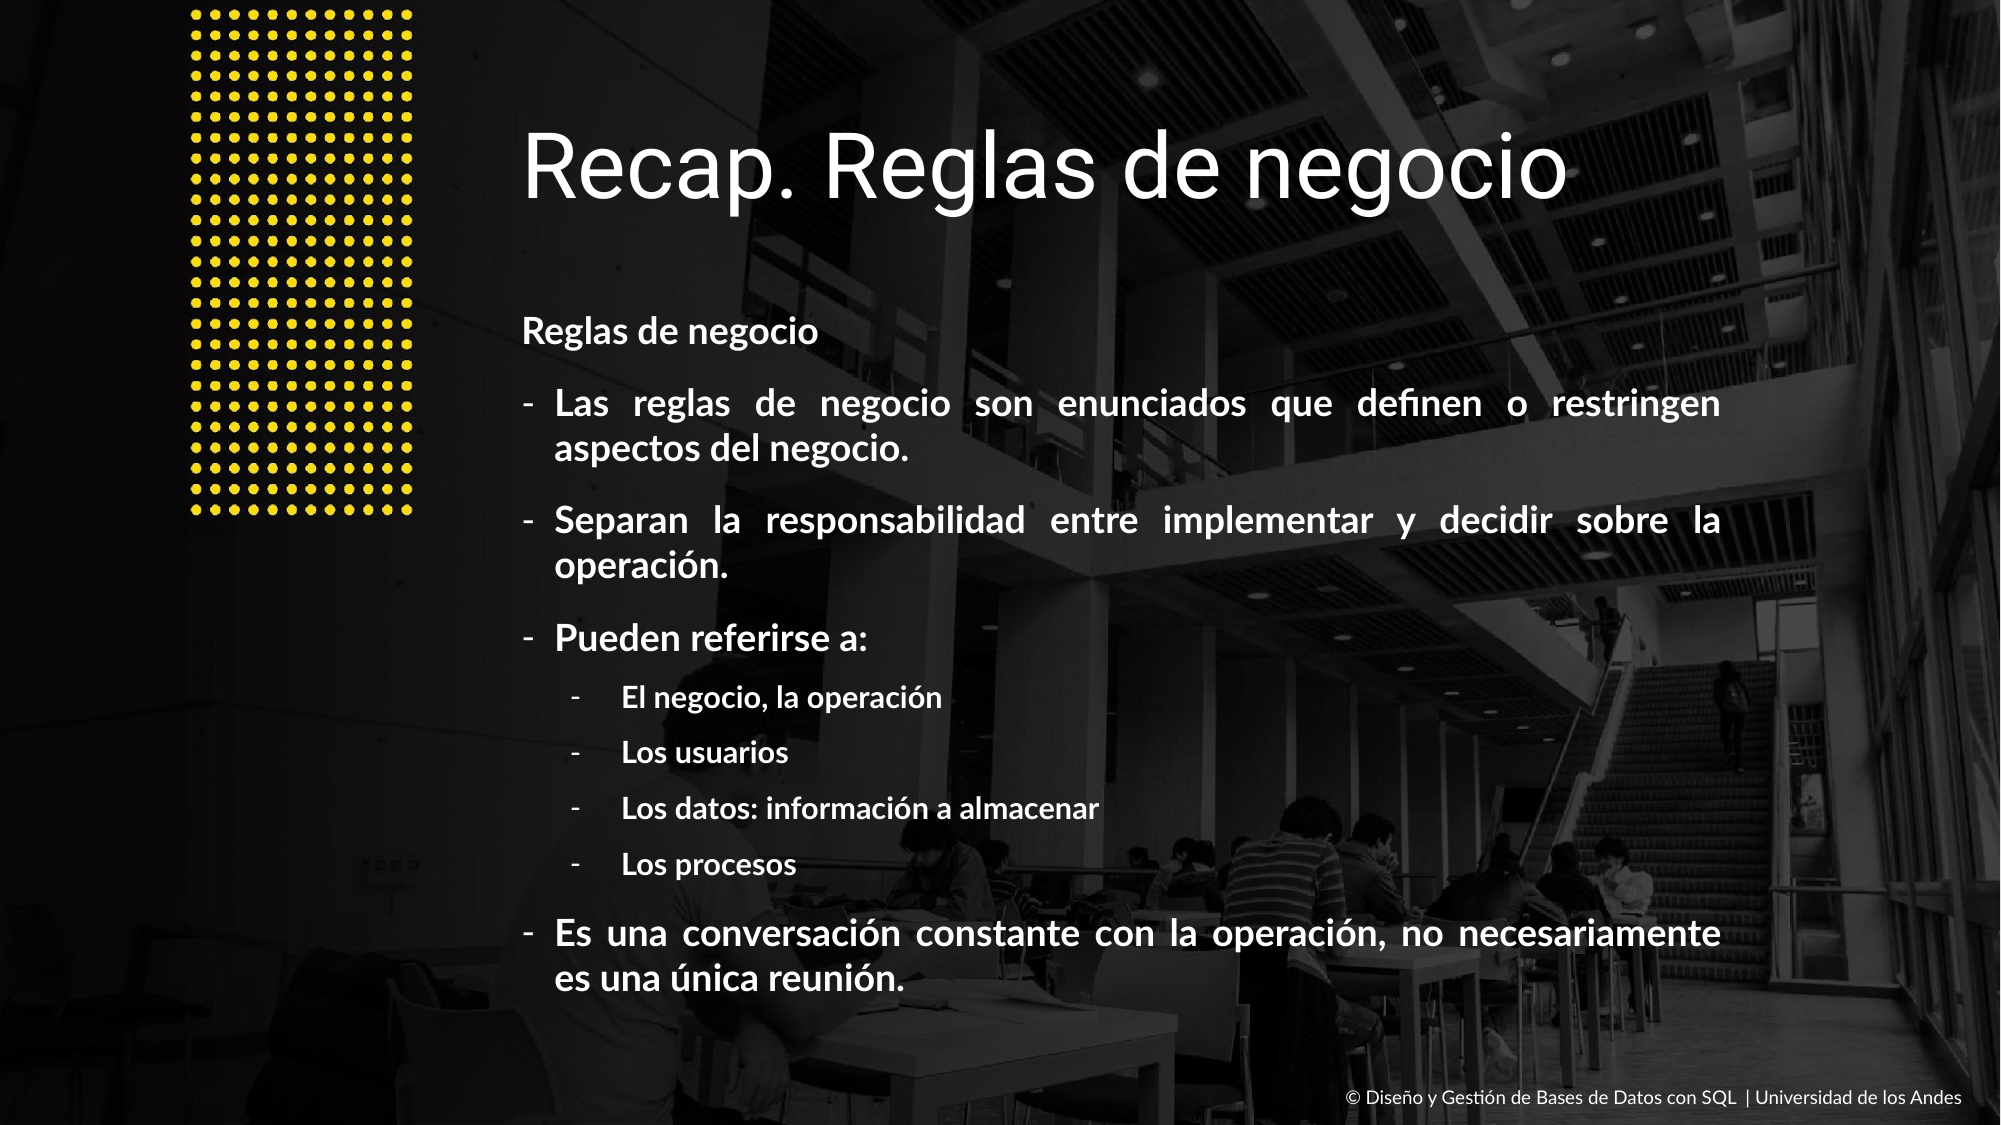

# Recap. Reglas de negocio
Reglas de negocio
Las reglas de negocio son enunciados que definen o restringen aspectos del negocio.
Separan la responsabilidad entre implementar y decidir sobre la operación.
Pueden referirse a:
El negocio, la operación
Los usuarios
Los datos: información a almacenar
Los procesos
Es una conversación constante con la operación, no necesariamente es una única reunión.
© Diseño y Gestión de Bases de Datos con SQL  | Universidad de los Andes